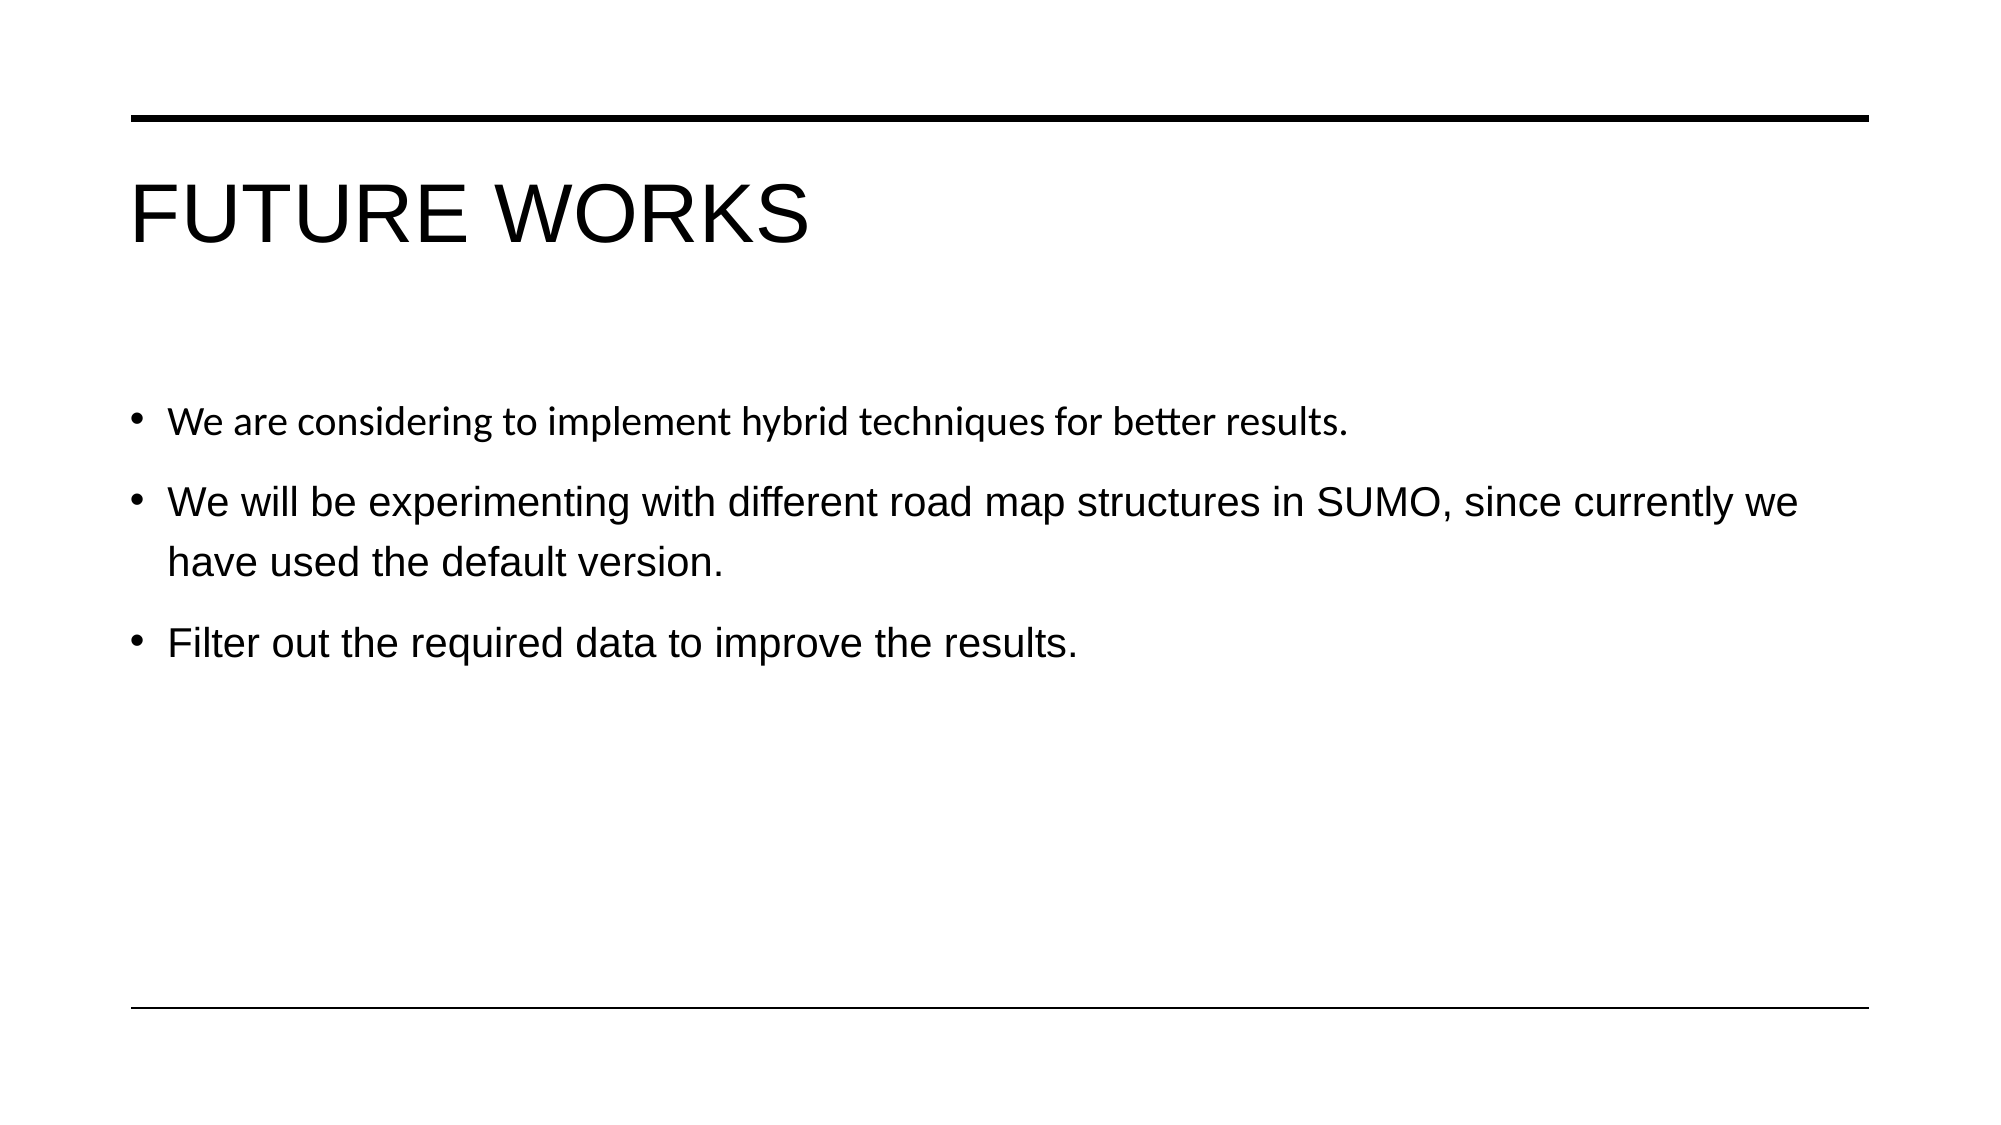

# Future works
We are considering to implement hybrid techniques for better results.
We will be experimenting with different road map structures in SUMO, since currently we have used the default version.
Filter out the required data to improve the results.